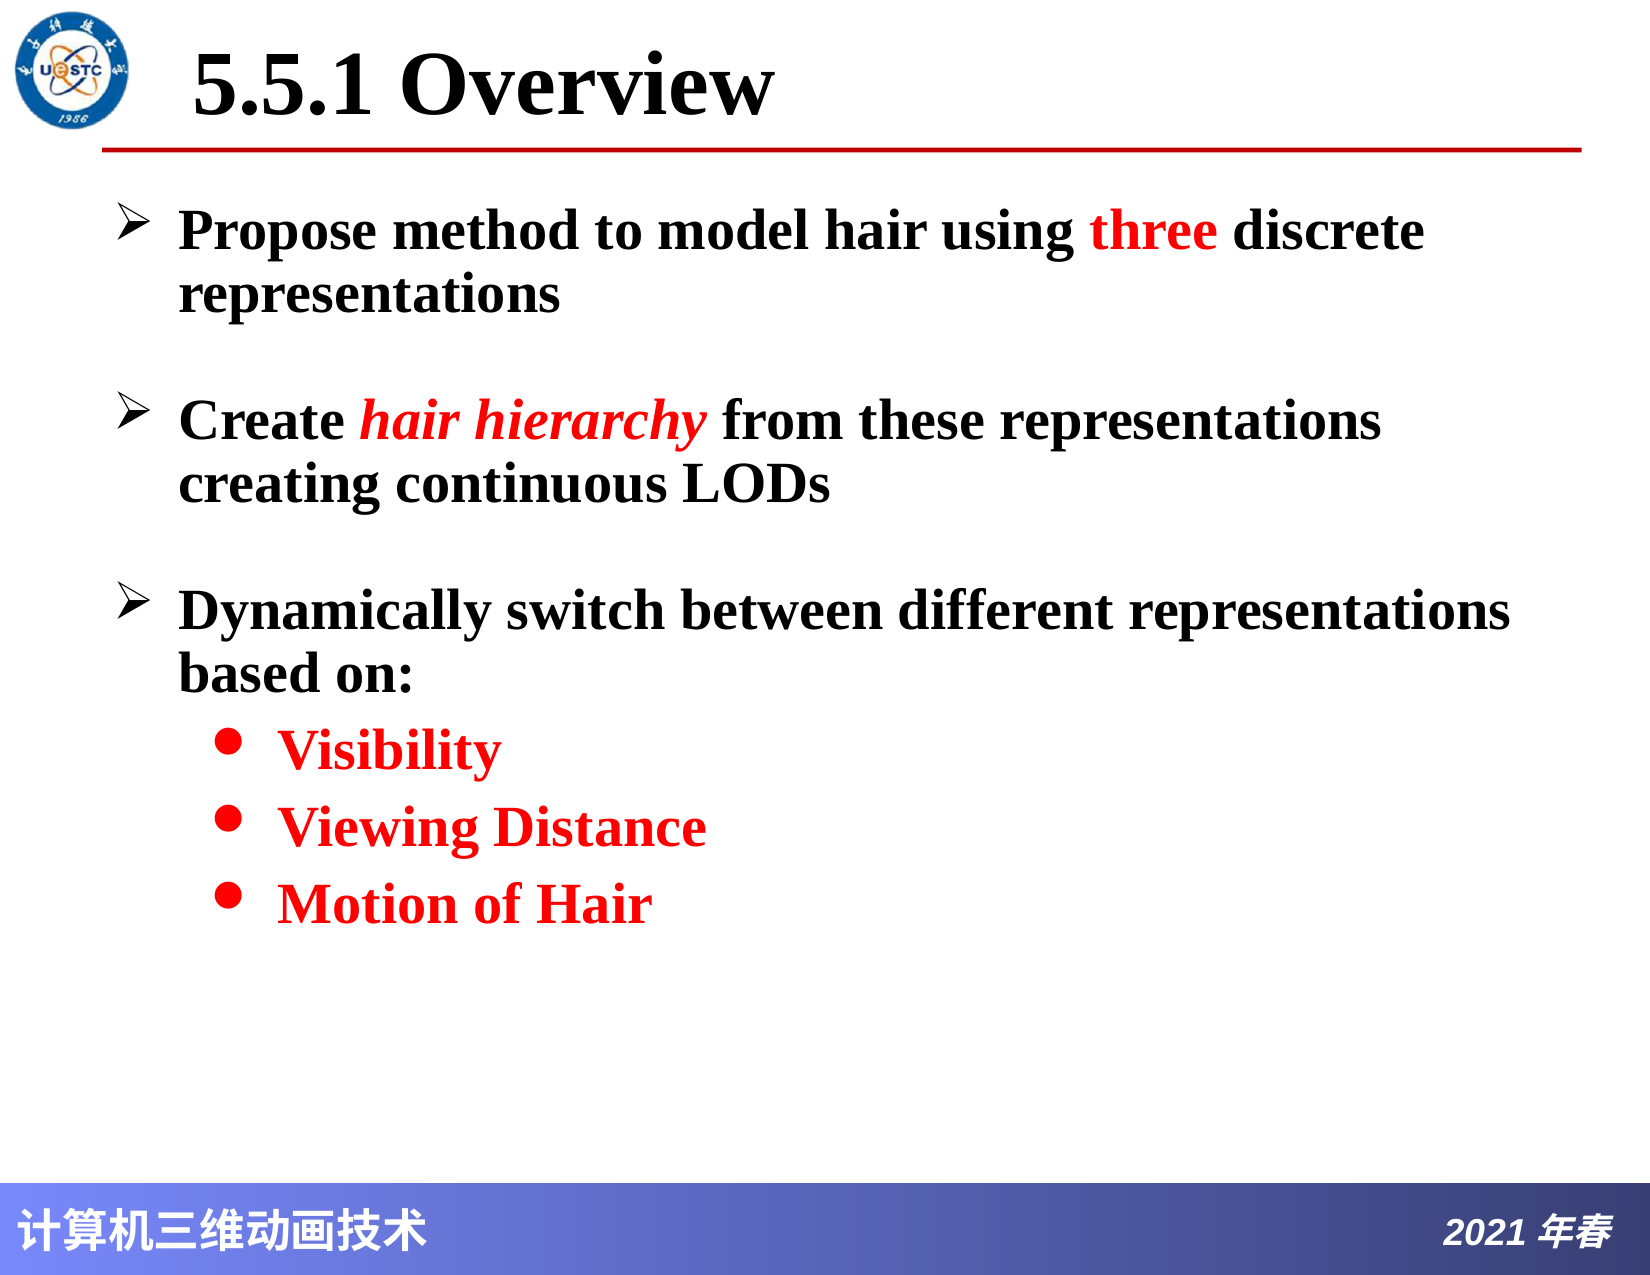

# 5.5.1 Overview
Propose method to model hair using three discrete representations

Create hair hierarchy from these representations creating continuous LODs

Dynamically switch between different representations based on:
Visibility
Viewing Distance
Motion of Hair